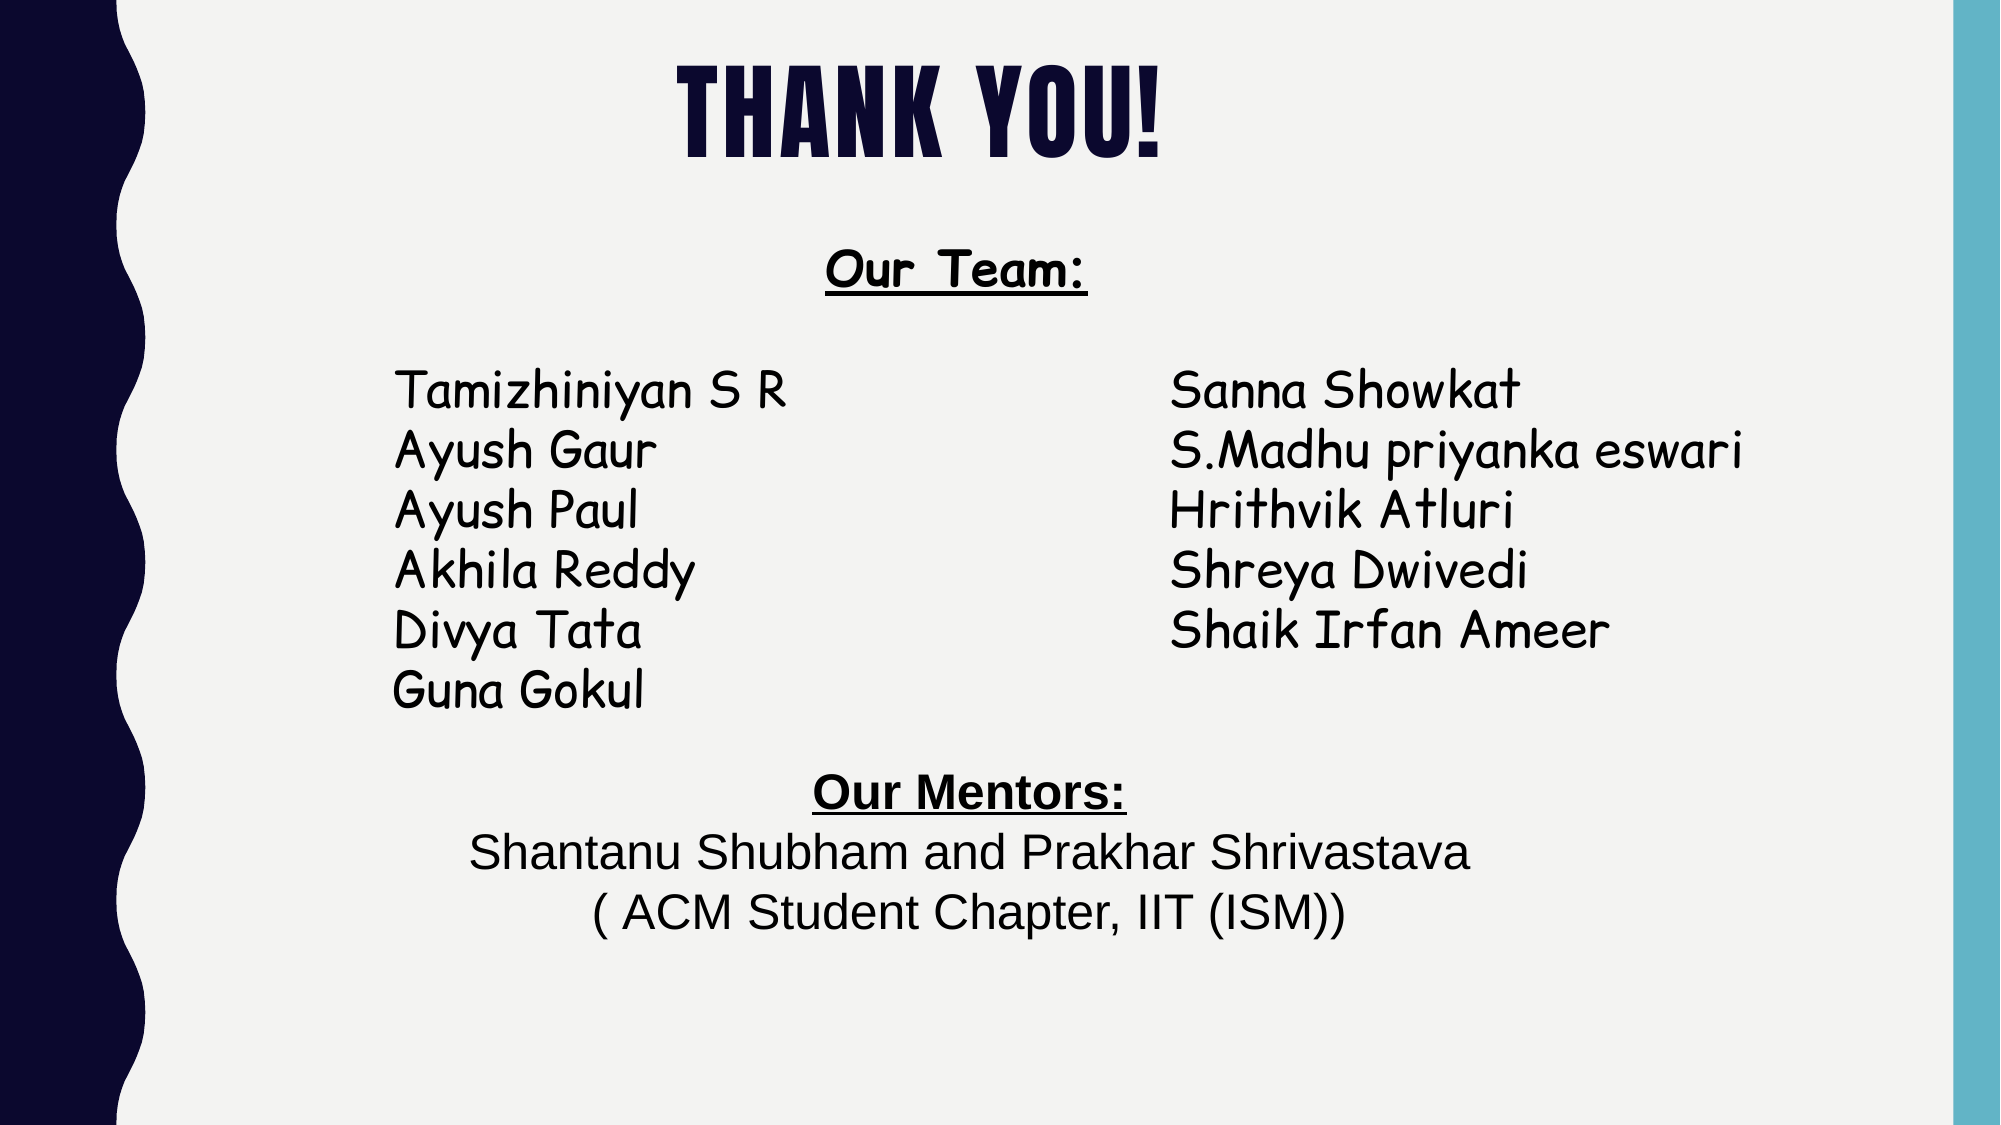

# Thank You!
Our Team:
Tamizhiniyan S R
Ayush Gaur
Ayush Paul
Akhila Reddy
Divya Tata
Guna Gokul

Sanna Showkat
S.Madhu priyanka eswari
Hrithvik Atluri
Shreya Dwivedi
Shaik Irfan Ameer

Our Mentors:
Shantanu Shubham and Prakhar Shrivastava
( ACM Student Chapter, IIT (ISM))